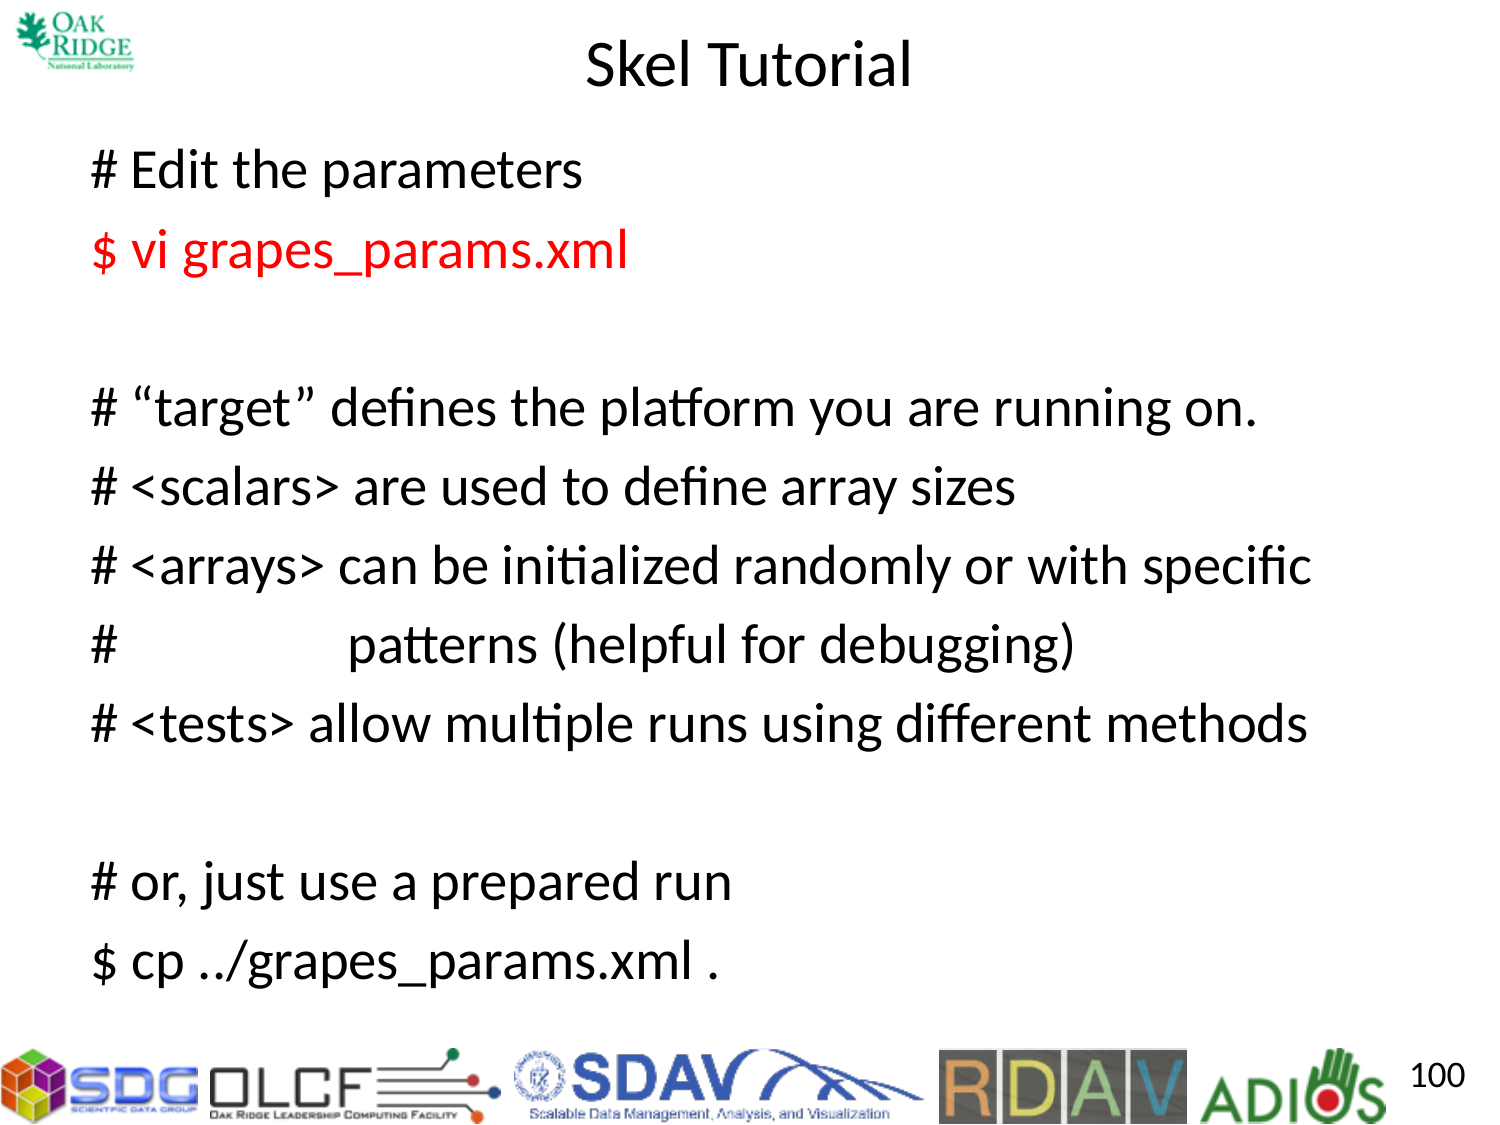

# Skel Tutorial
# Edit the parameters
$ vi grapes_params.xml

# “target” defines the platform you are running on.
# <scalars> are used to define array sizes
# <arrays> can be initialized randomly or with specific
#                  patterns (helpful for debugging)
# <tests> allow multiple runs using different methods

# or, just use a prepared run
$ cp ../grapes_params.xml .
100